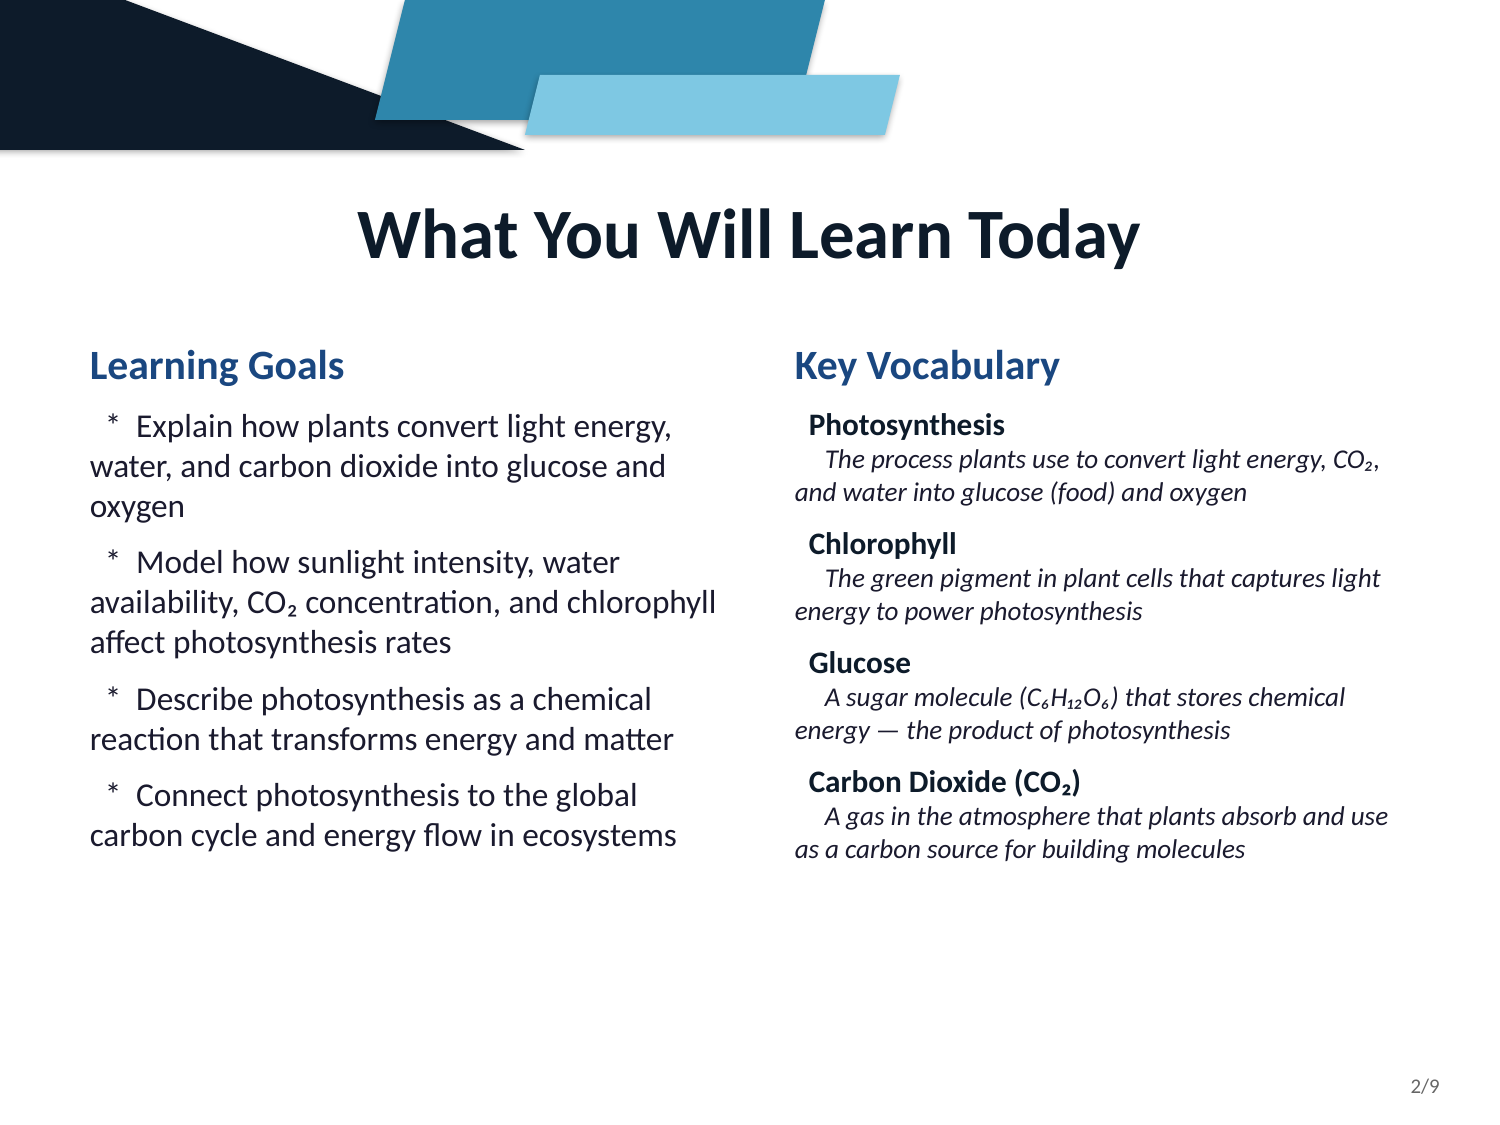

What You Will Learn Today
Learning Goals
  *  Explain how plants convert light energy, water, and carbon dioxide into glucose and oxygen
  *  Model how sunlight intensity, water availability, CO₂ concentration, and chlorophyll affect photosynthesis rates
  *  Describe photosynthesis as a chemical reaction that transforms energy and matter
  *  Connect photosynthesis to the global carbon cycle and energy flow in ecosystems
Key Vocabulary
  Photosynthesis
     The process plants use to convert light energy, CO₂, and water into glucose (food) and oxygen
  Chlorophyll
     The green pigment in plant cells that captures light energy to power photosynthesis
  Glucose
     A sugar molecule (C₆H₁₂O₆) that stores chemical energy — the product of photosynthesis
  Carbon Dioxide (CO₂)
     A gas in the atmosphere that plants absorb and use as a carbon source for building molecules
2/9